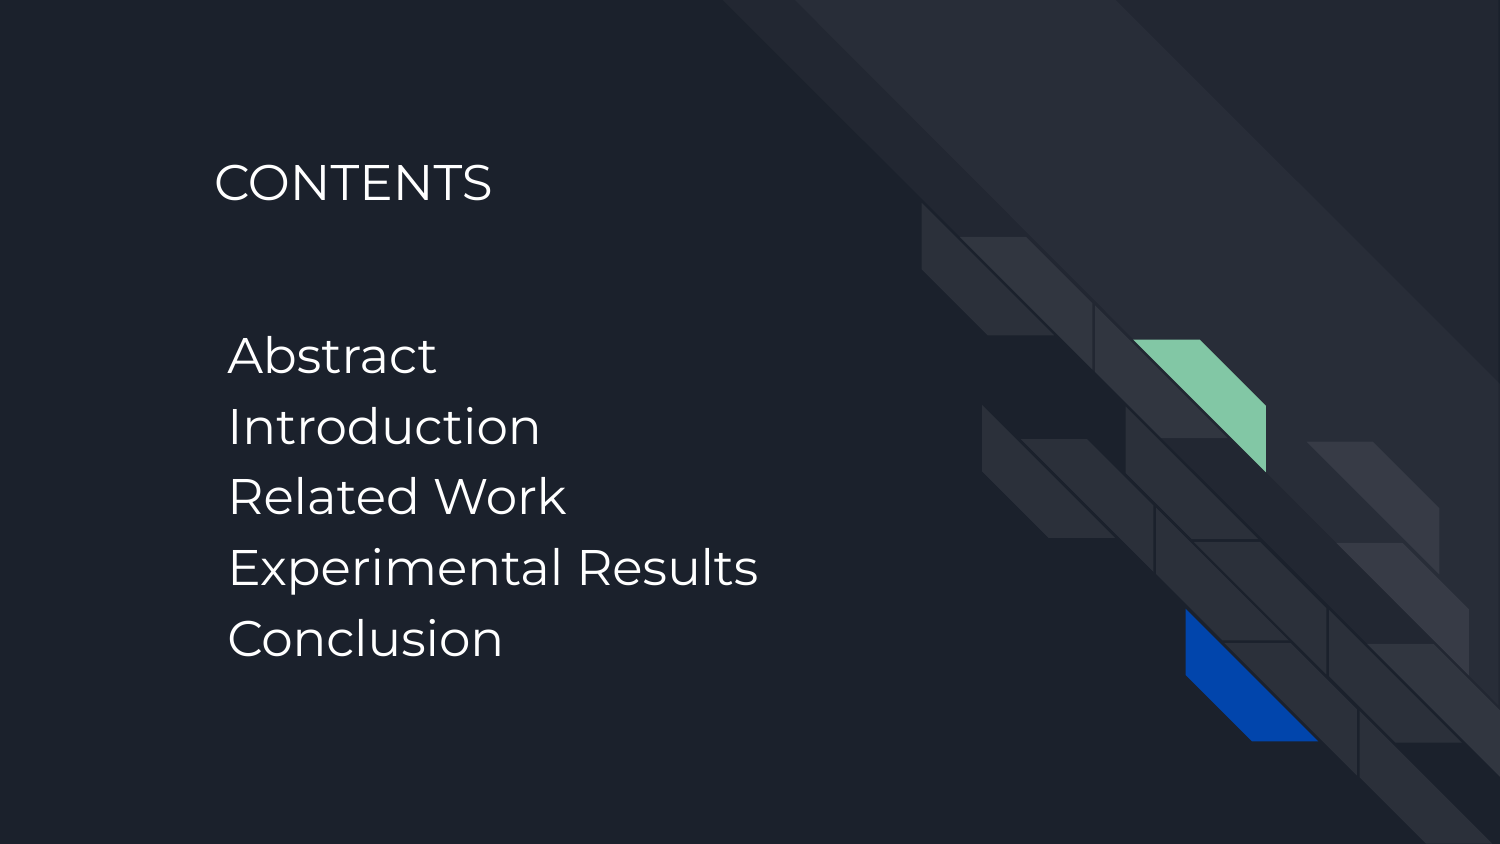

# CONTENTS
Abstract

Introduction
Related Work
Experimental Results
Conclusion